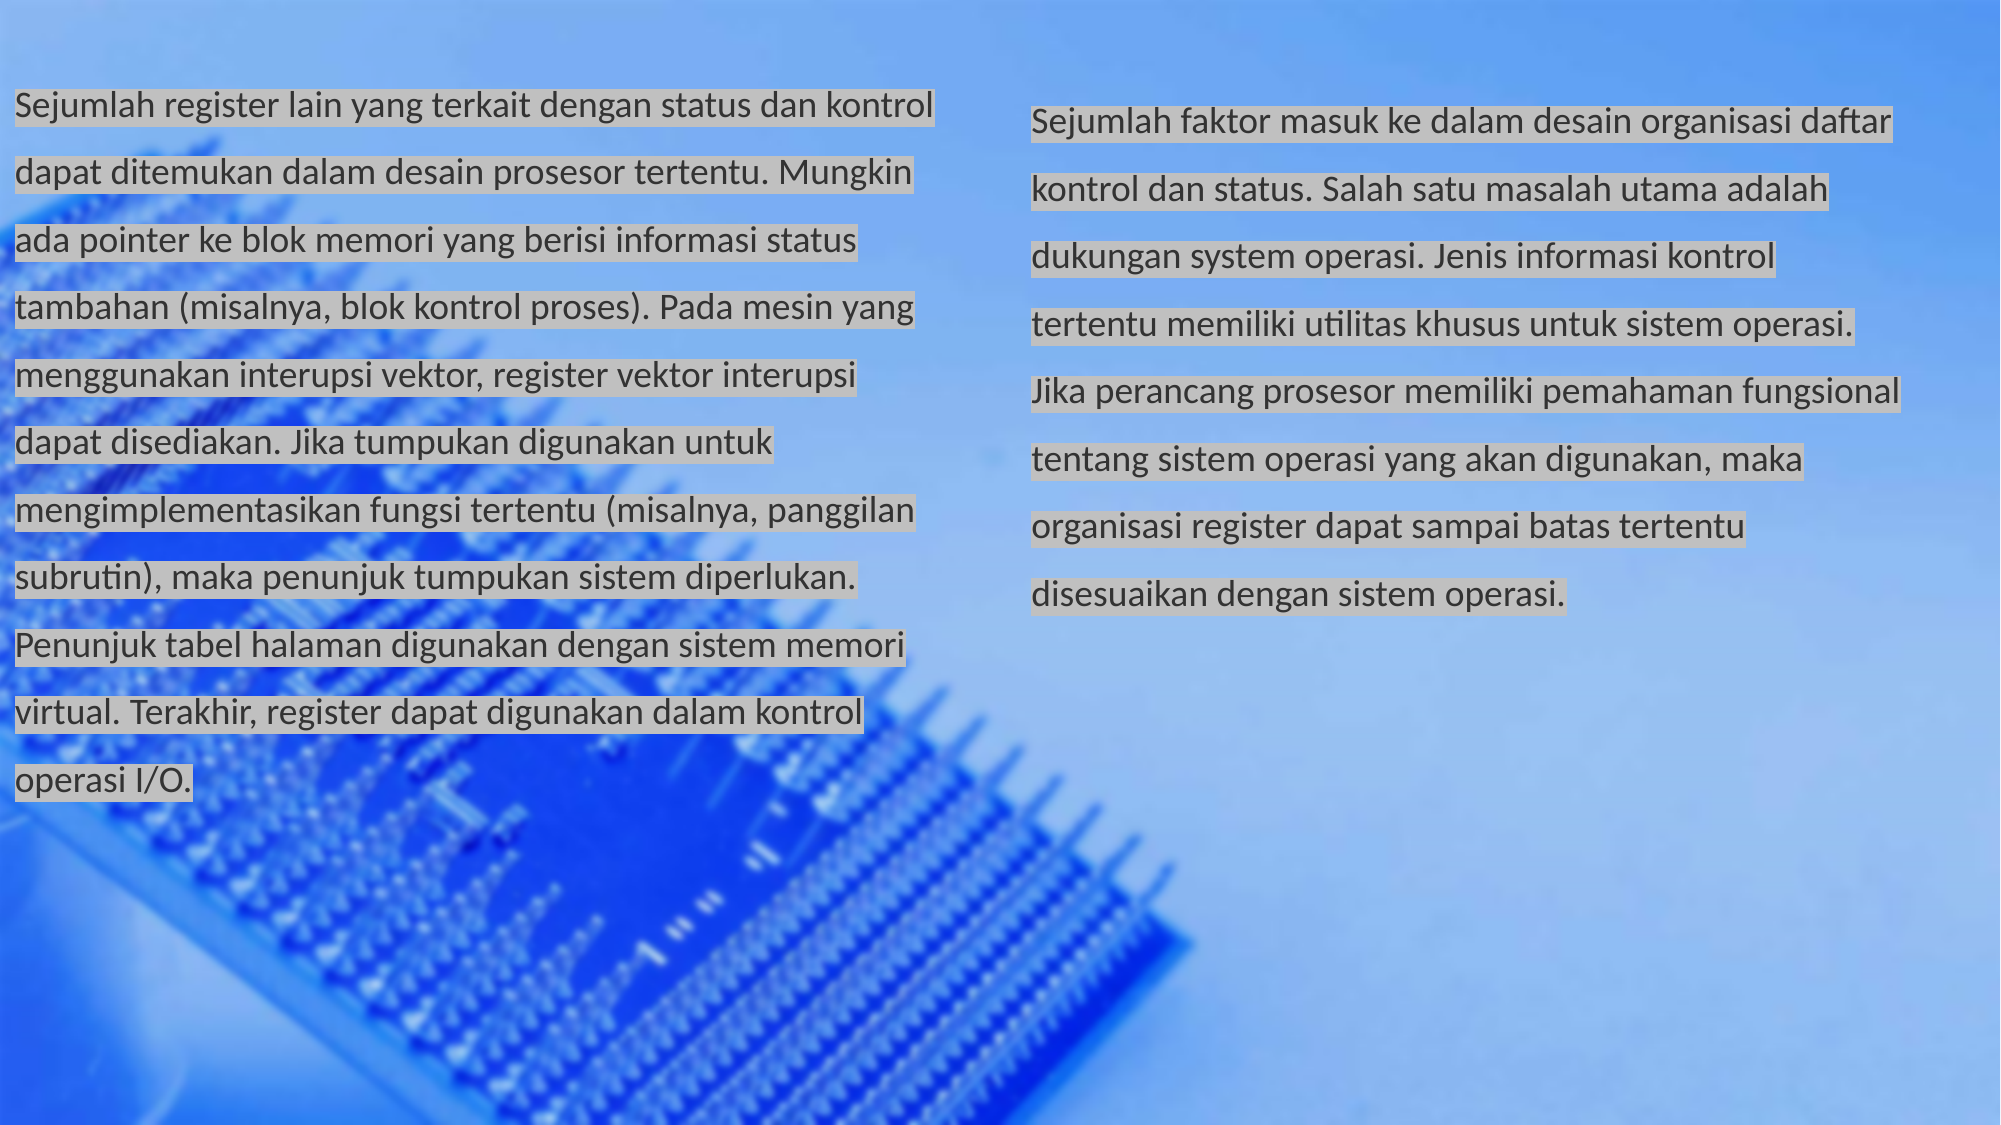

Sejumlah register lain yang terkait dengan status dan kontrol dapat ditemukan dalam desain prosesor tertentu. Mungkin ada pointer ke blok memori yang berisi informasi status tambahan (misalnya, blok kontrol proses). Pada mesin yang menggunakan interupsi vektor, register vektor interupsi dapat disediakan. Jika tumpukan digunakan untuk mengimplementasikan fungsi tertentu (misalnya, panggilan subrutin), maka penunjuk tumpukan sistem diperlukan. Penunjuk tabel halaman digunakan dengan sistem memori virtual. Terakhir, register dapat digunakan dalam kontrol operasi I/O.
Sejumlah faktor masuk ke dalam desain organisasi daftar kontrol dan status. Salah satu masalah utama adalah dukungan system operasi. Jenis informasi kontrol tertentu memiliki utilitas khusus untuk sistem operasi. Jika perancang prosesor memiliki pemahaman fungsional tentang sistem operasi yang akan digunakan, maka organisasi register dapat sampai batas tertentu disesuaikan dengan sistem operasi.